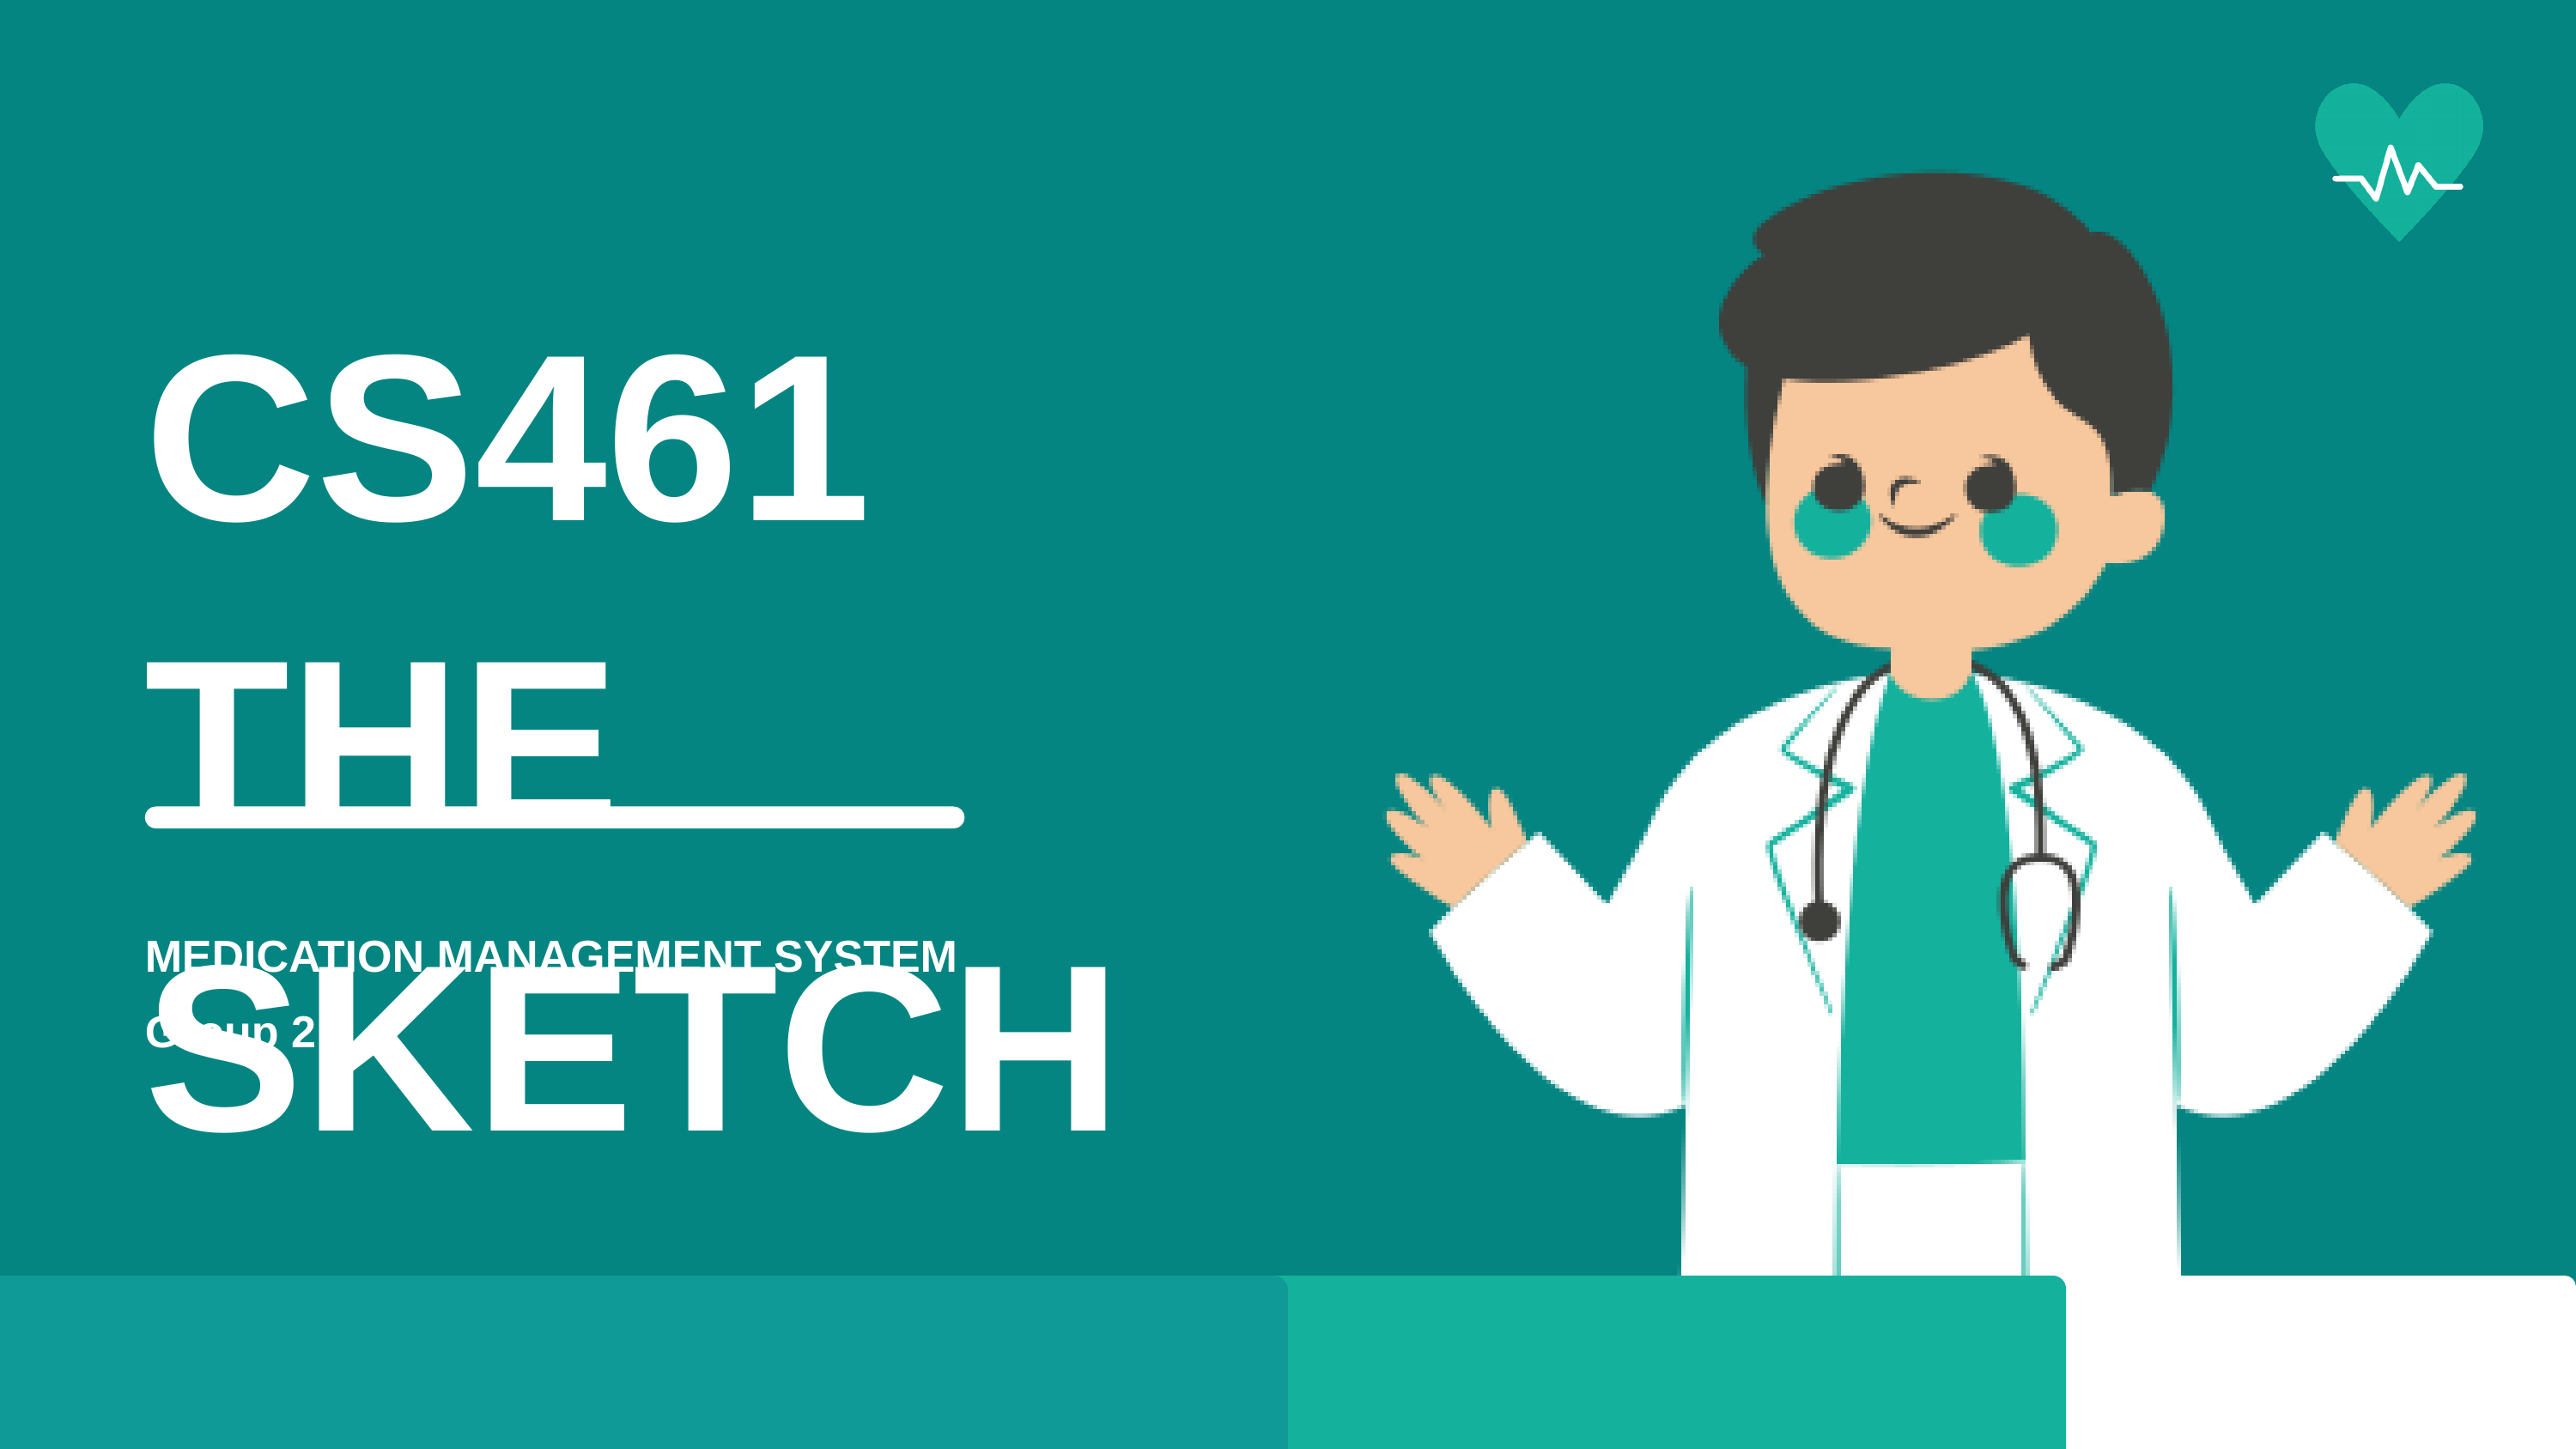

CS461
THE SKETCH

MEDICATION MANAGEMENT SYSTEM
Group 2